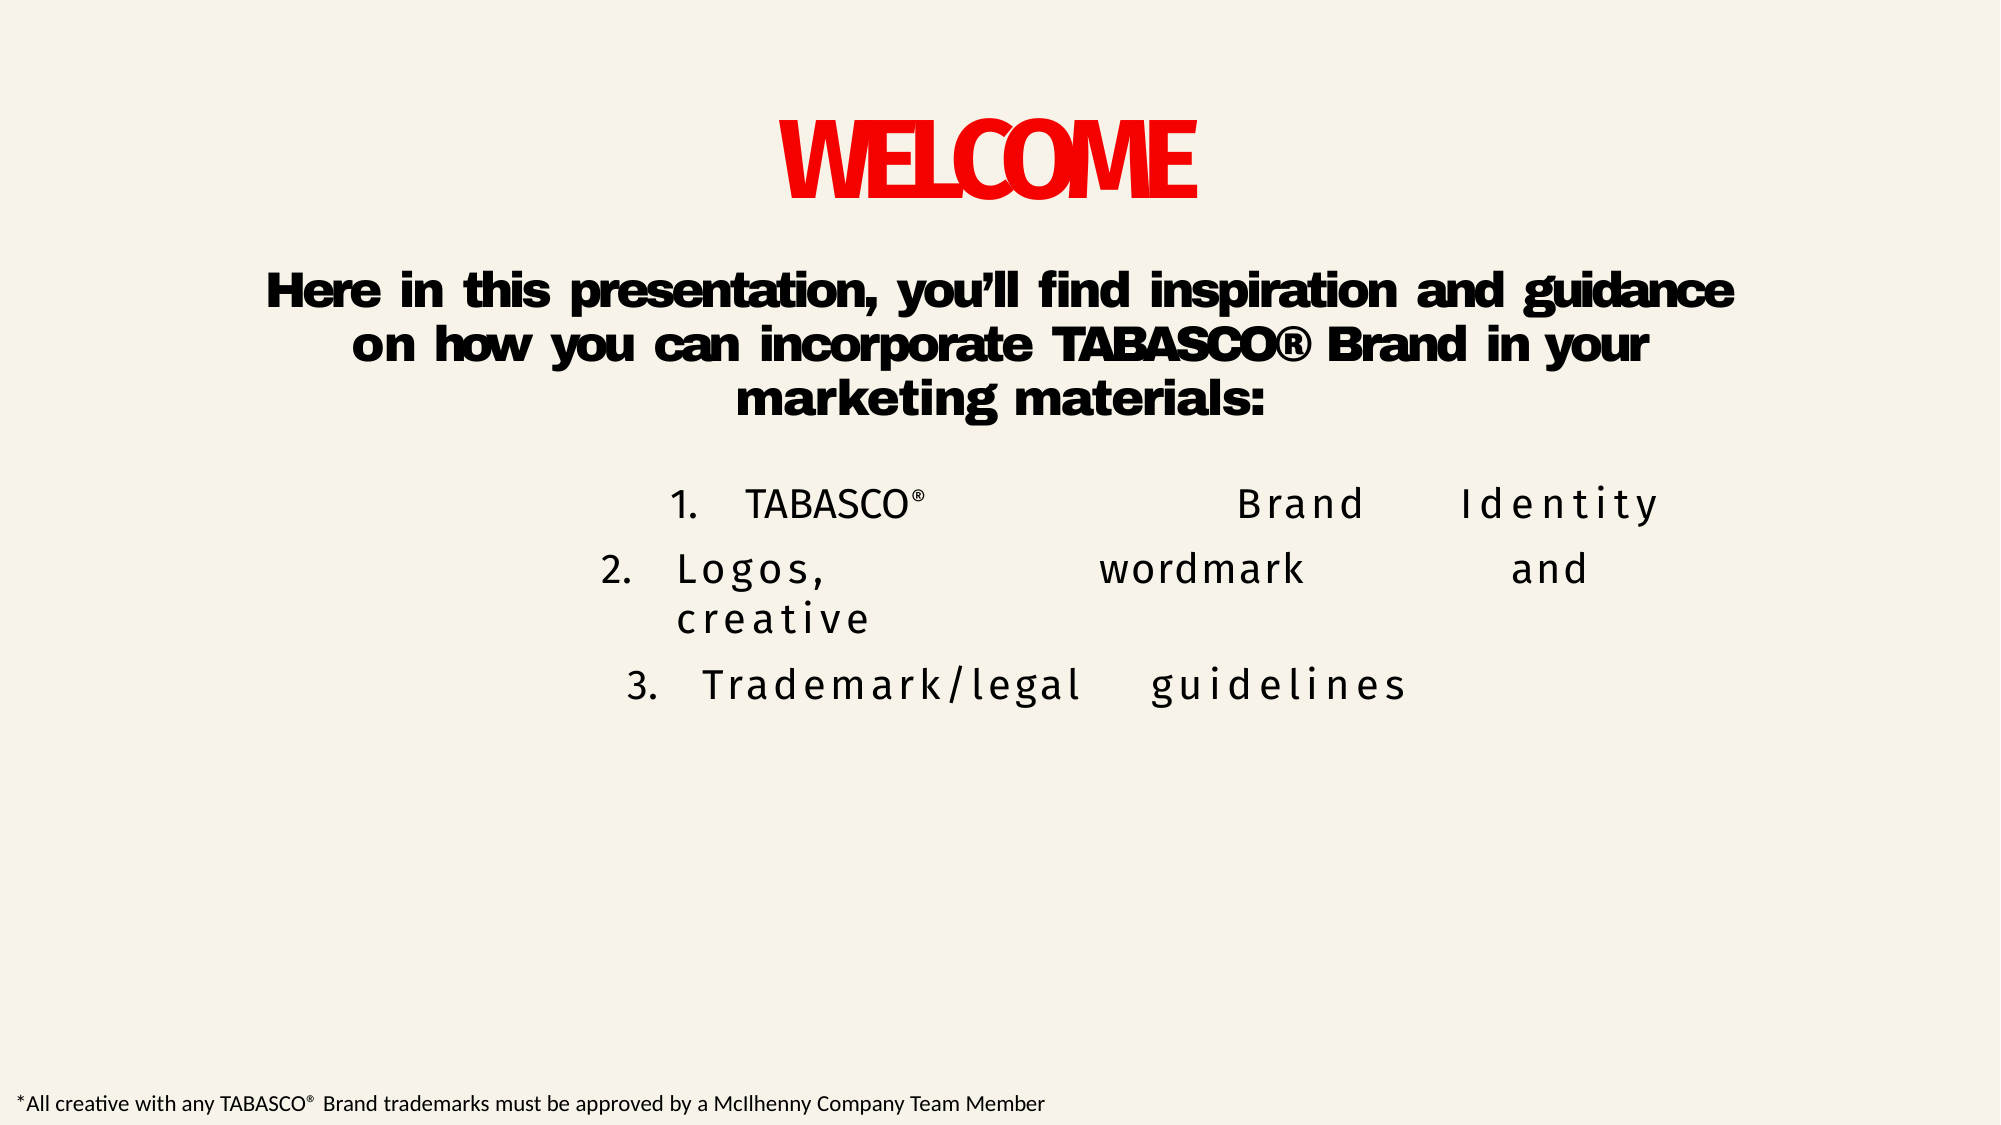

# WELCOME
Here in this presentation, you’ll find inspiration and guidance on how you can incorporate TABASCO® Brand in your marketing materials:
TABASCO®	Brand	Identity
Logos,	wordmark	and	creative
Trademark/legal	guidelines
*All creative with any TABASCO® Brand trademarks must be approved by a McIlhenny Company Team Member